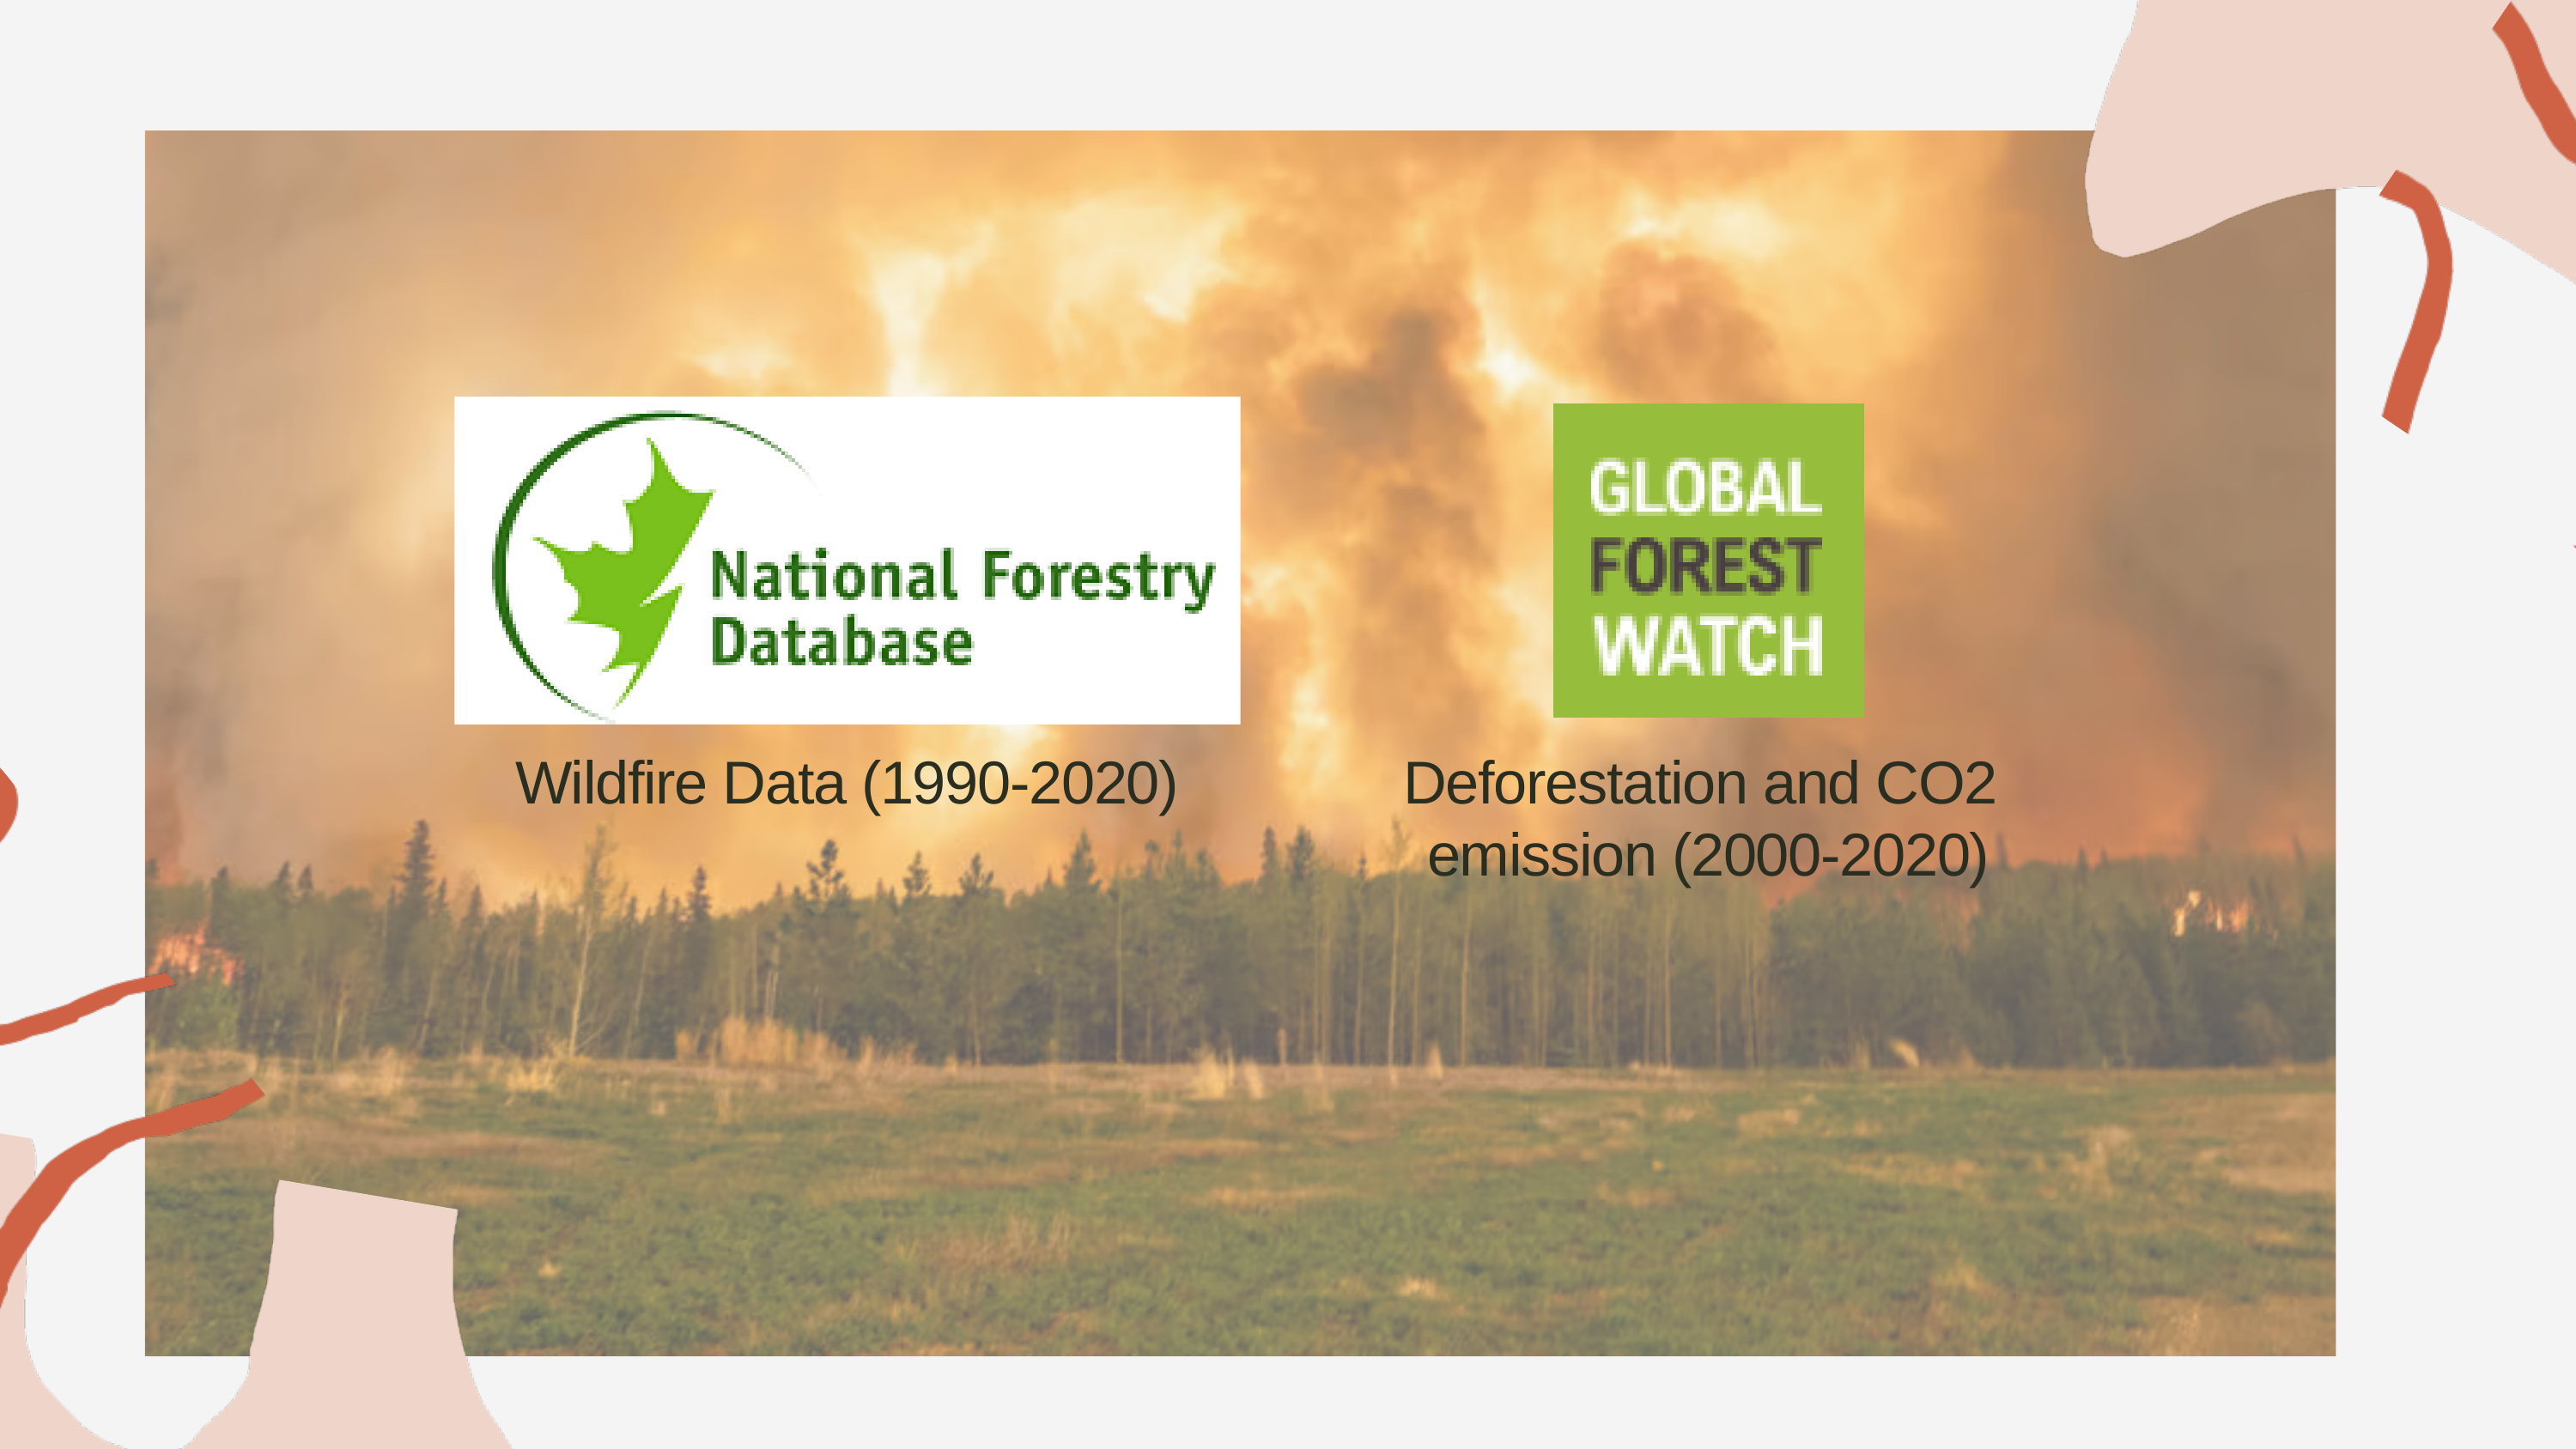

Wildfire Data (1990-2020)
Deforestation and CO2
emission (2000-2020)